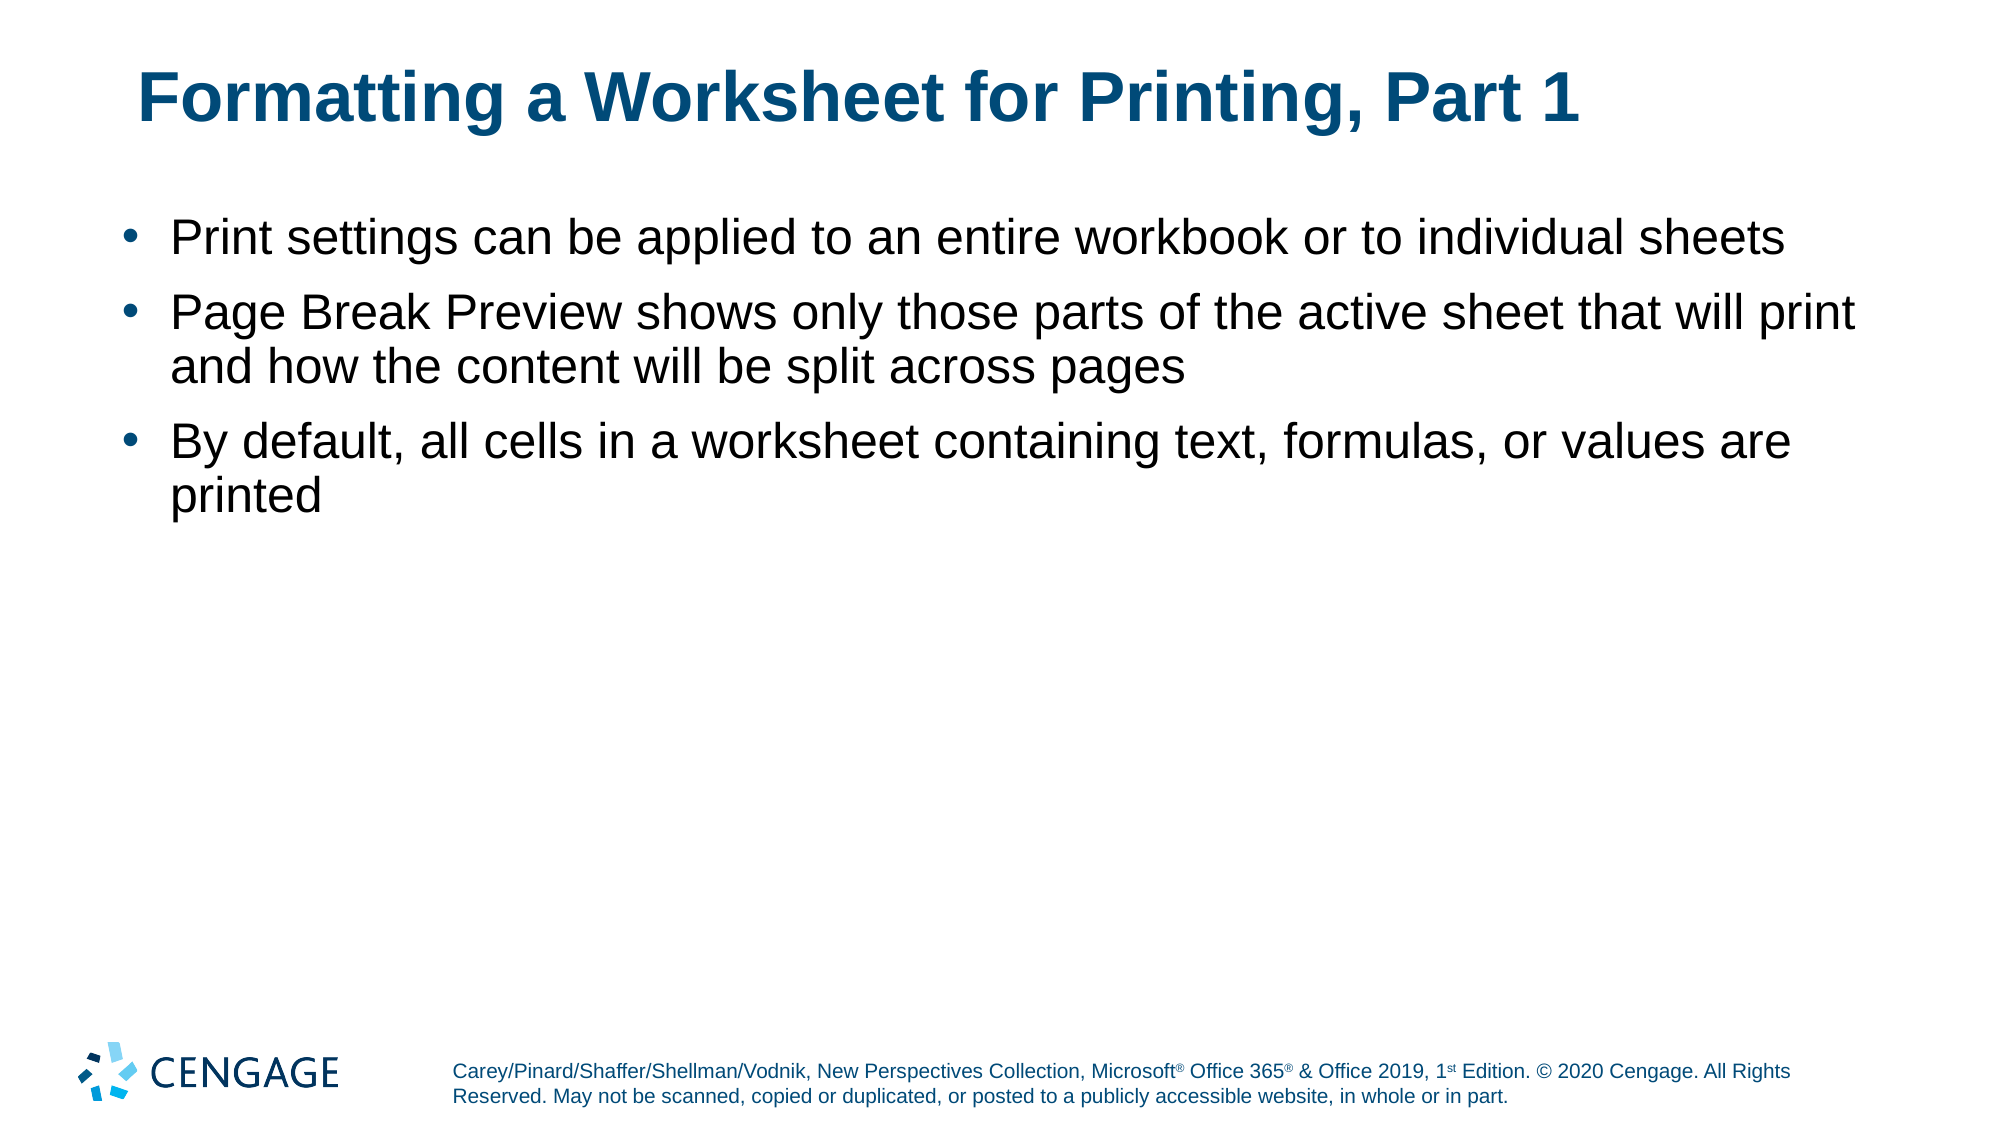

# Formatting a Worksheet for Printing, Part 1
Print settings can be applied to an entire workbook or to individual sheets
Page Break Preview shows only those parts of the active sheet that will print and how the content will be split across pages
By default, all cells in a worksheet containing text, formulas, or values are printed